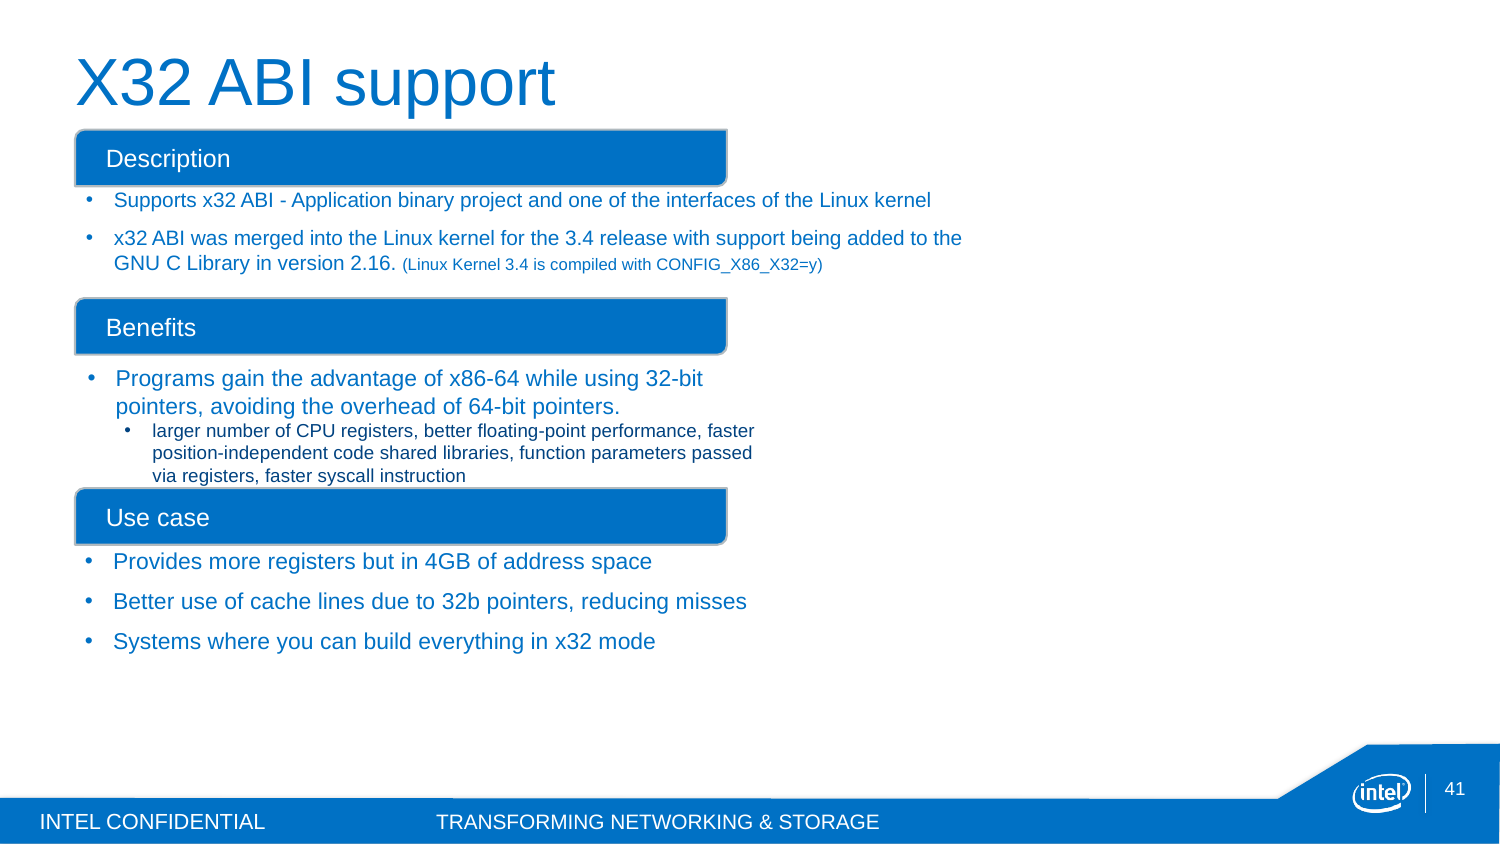

# X32 ABI support
Description
Supports x32 ABI - Application binary project and one of the interfaces of the Linux kernel
x32 ABI was merged into the Linux kernel for the 3.4 release with support being added to the GNU C Library in version 2.16. (Linux Kernel 3.4 is compiled with CONFIG_X86_X32=y)

Benefits
Programs gain the advantage of x86-64 while using 32-bit pointers, avoiding the overhead of 64-bit pointers.
larger number of CPU registers, better floating-point performance, faster position-independent code shared libraries, function parameters passed via registers, faster syscall instruction
Use case
Provides more registers but in 4GB of address space
Better use of cache lines due to 32b pointers, reducing misses
Systems where you can build everything in x32 mode

INTEL CONFIDENTIAL